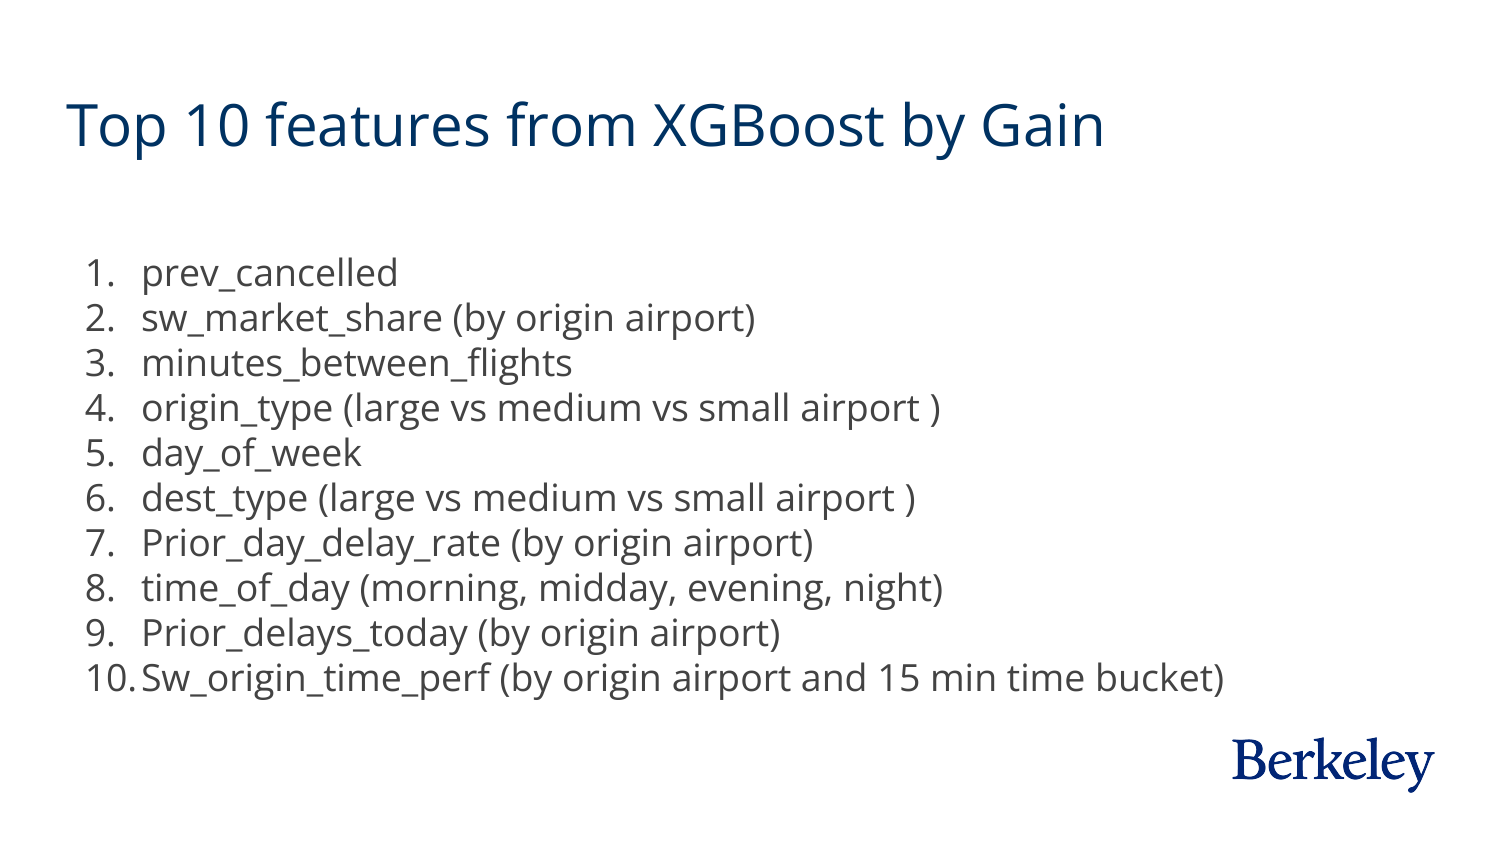

# Top 10 features from XGBoost by Gain

prev_cancelled
sw_market_share (by origin airport)
minutes_between_flights
origin_type (large vs medium vs small airport )
day_of_week
dest_type (large vs medium vs small airport )
Prior_day_delay_rate (by origin airport)
time_of_day (morning, midday, evening, night)
Prior_delays_today (by origin airport)
Sw_origin_time_perf (by origin airport and 15 min time bucket)